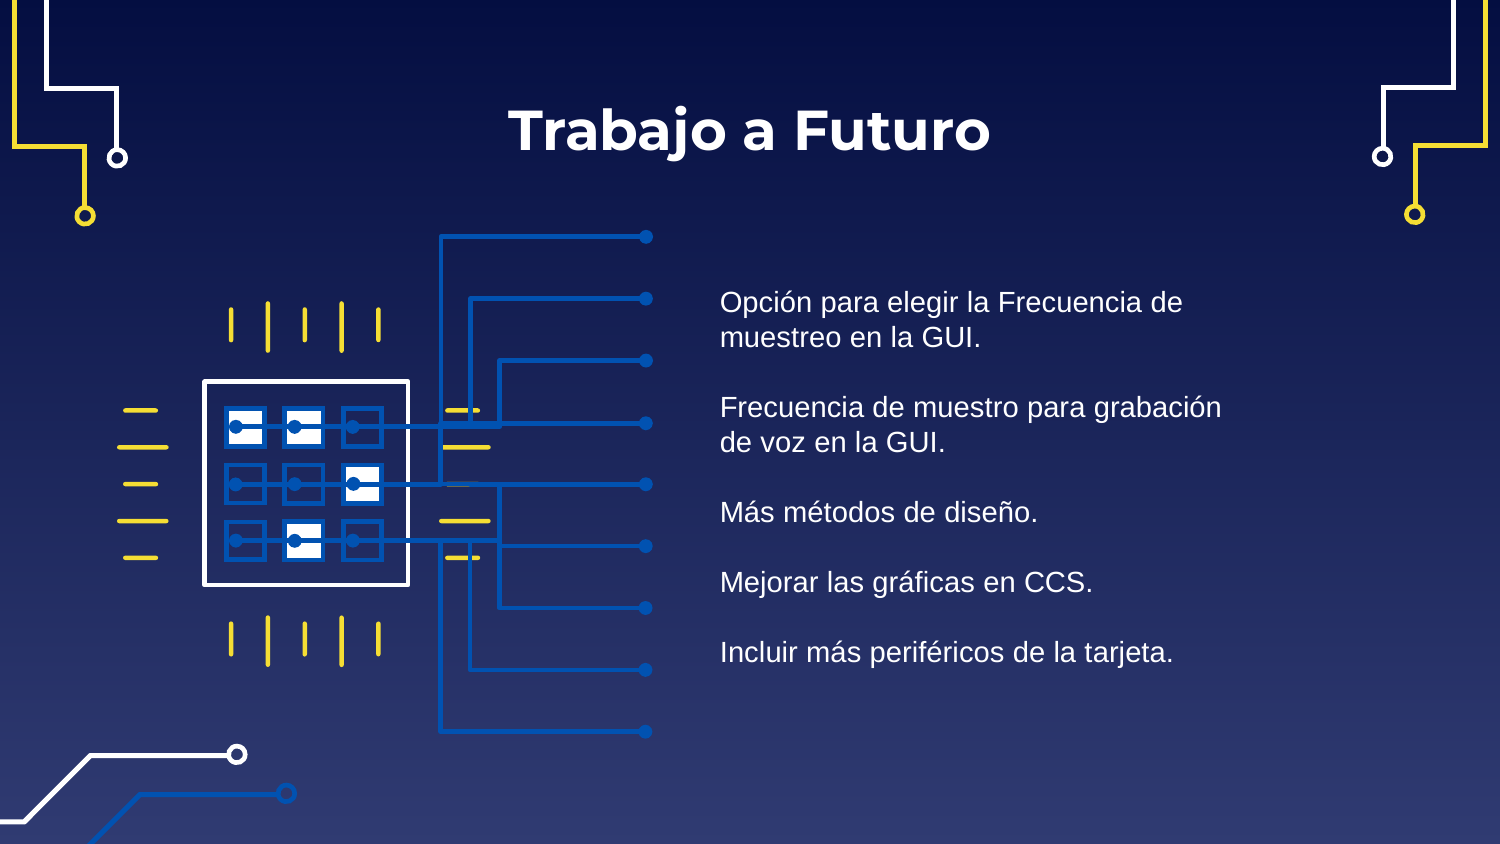

# Trabajo a Futuro
Opción para elegir la Frecuencia de muestreo en la GUI.

Frecuencia de muestro para grabación de voz en la GUI.

Más métodos de diseño.

Mejorar las gráficas en CCS.

Incluir más periféricos de la tarjeta.